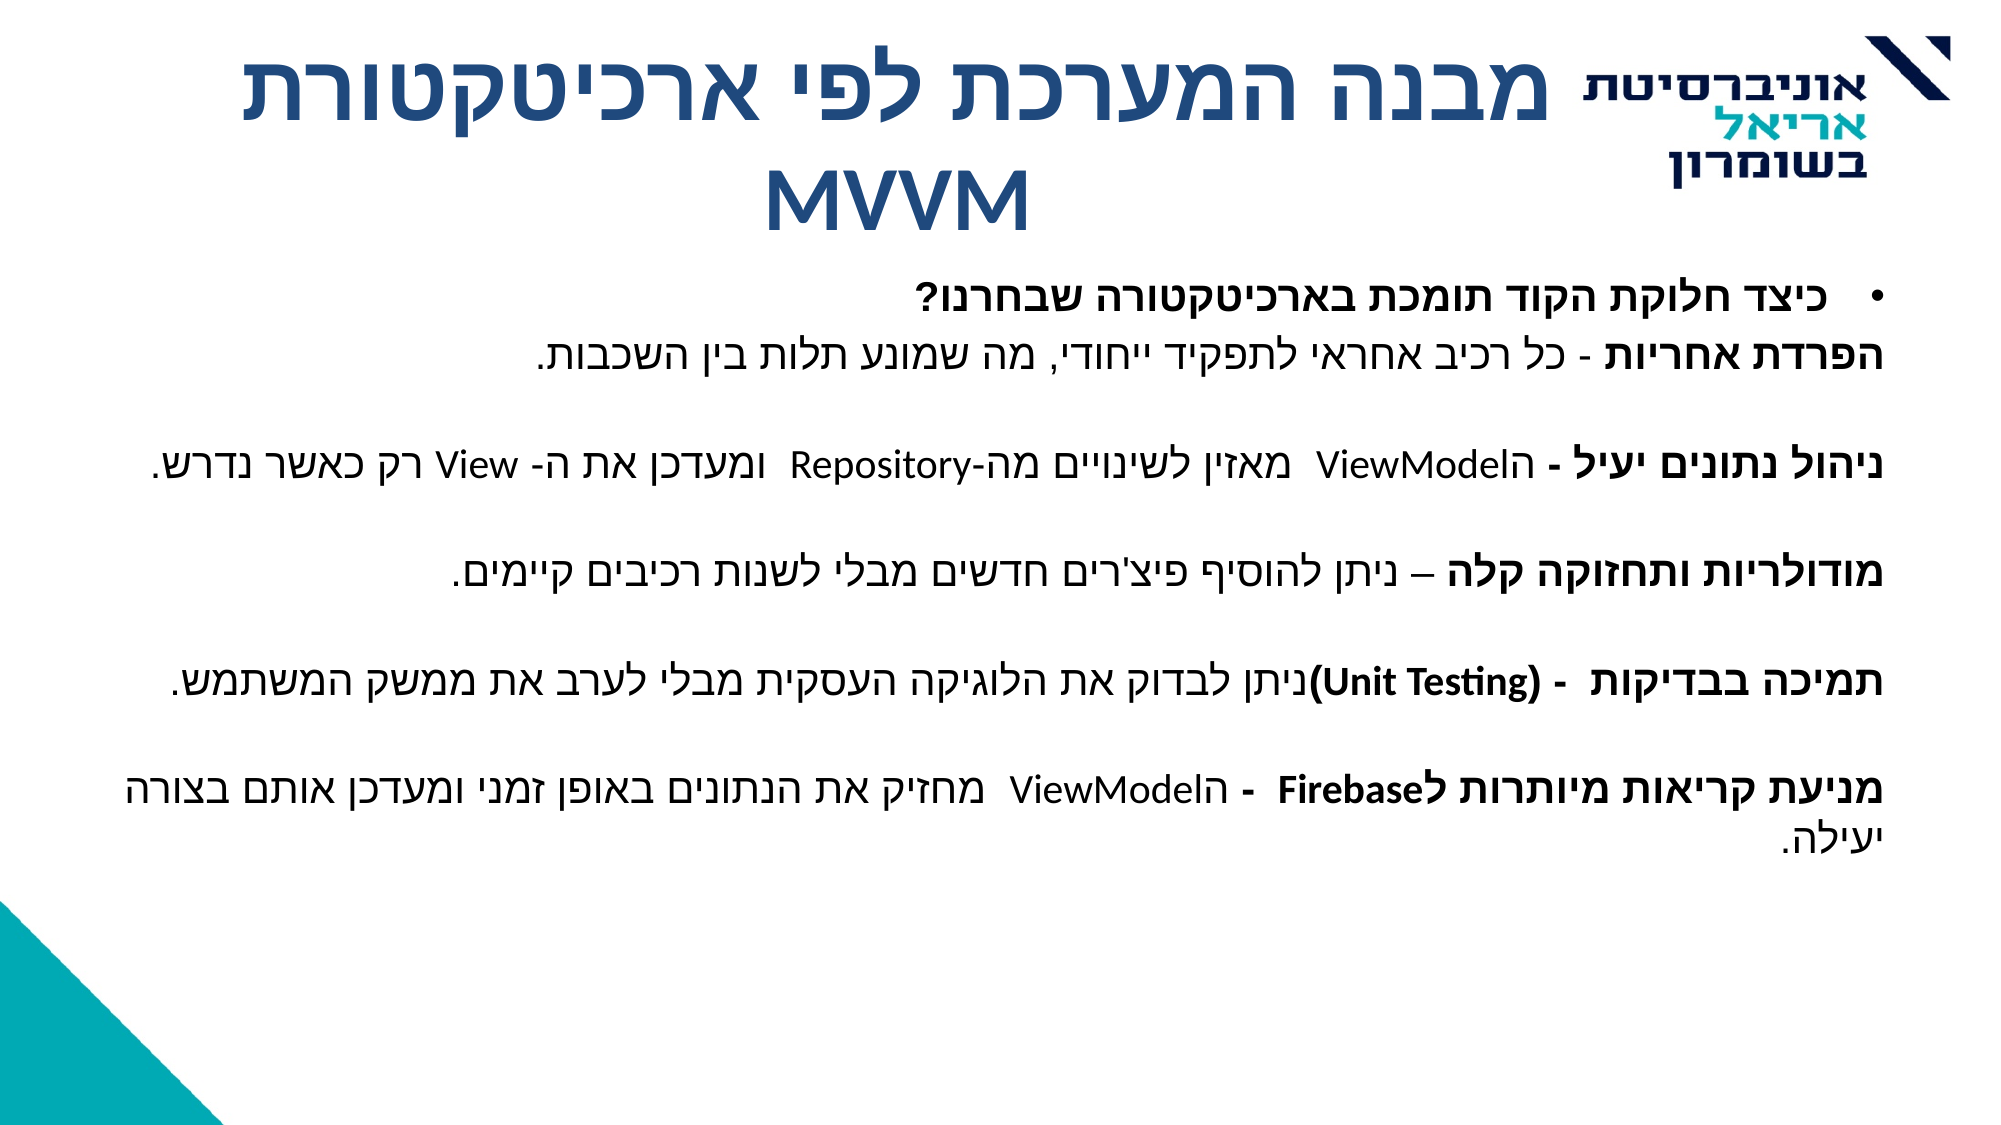

# מבנה המערכת לפי ארכיטקטורת MVVM
כיצד חלוקת הקוד תומכת בארכיטקטורה שבחרנו?
הפרדת אחריות - כל רכיב אחראי לתפקיד ייחודי, מה שמונע תלות בין השכבות.
ניהול נתונים יעיל - הViewModel  מאזין לשינויים מה-Repository  ומעדכן את ה- View רק כאשר נדרש.
מודולריות ותחזוקה קלה – ניתן להוסיף פיצ'רים חדשים מבלי לשנות רכיבים קיימים.
תמיכה בבדיקות  - (Unit Testing)ניתן לבדוק את הלוגיקה העסקית מבלי לערב את ממשק המשתמש.
מניעת קריאות מיותרות לFirebase  - הViewModel  מחזיק את הנתונים באופן זמני ומעדכן אותם בצורה יעילה.